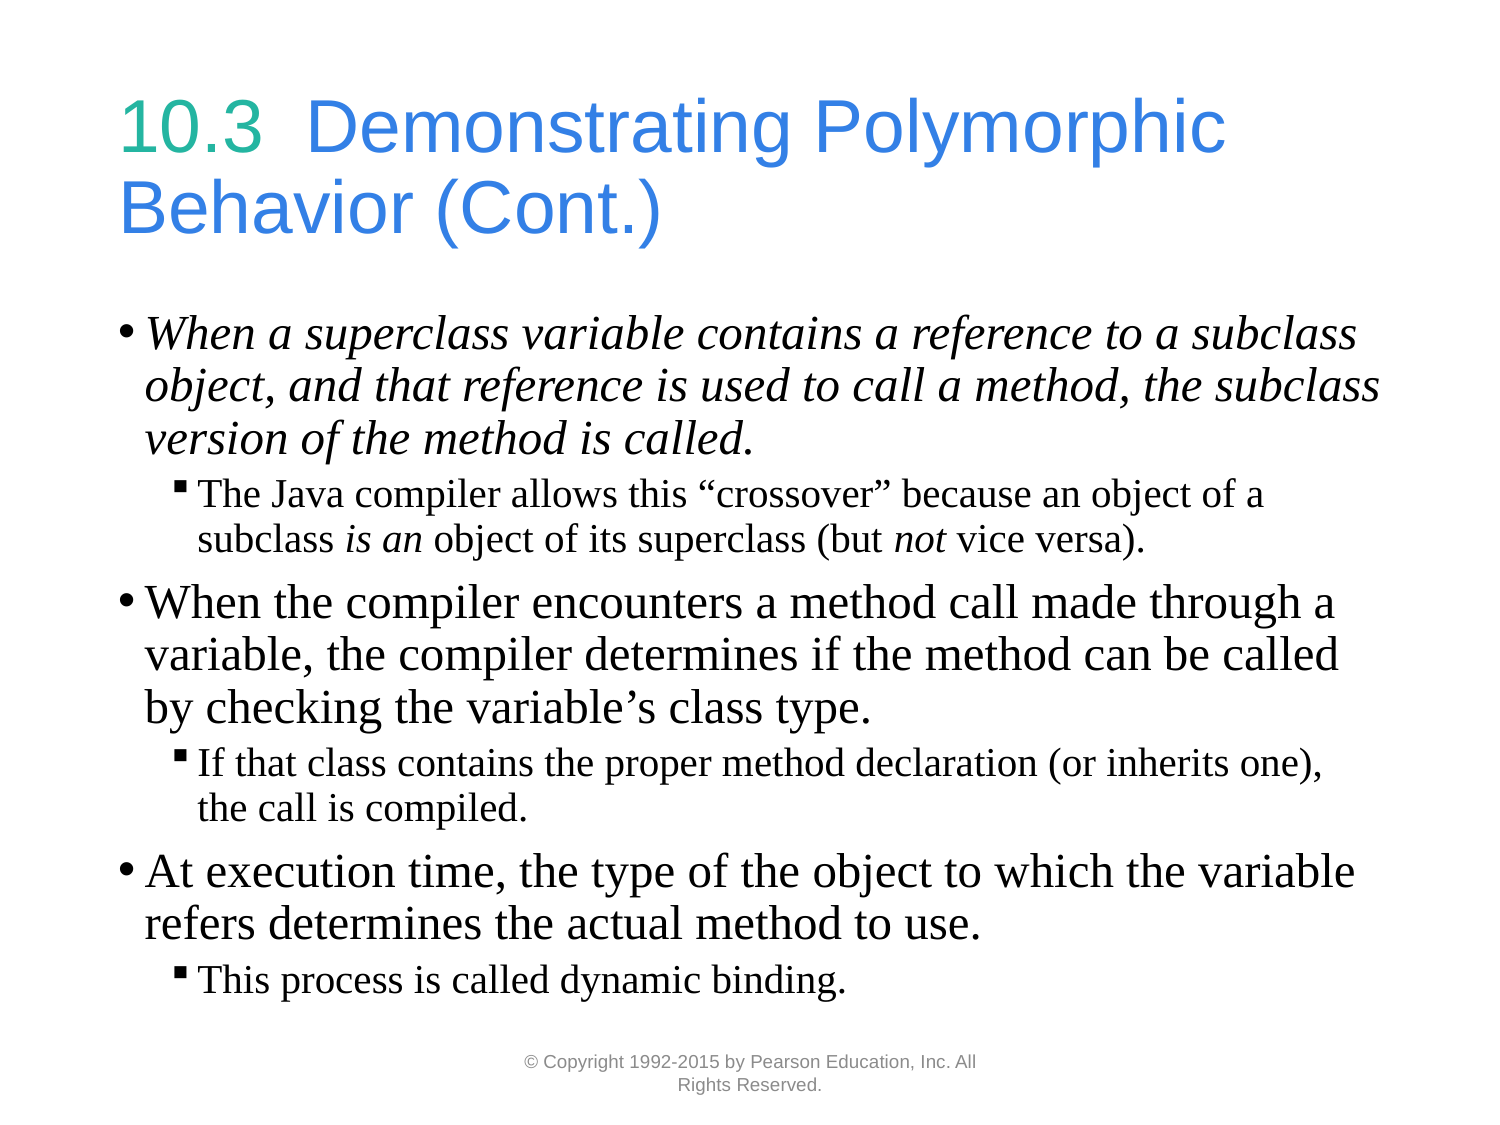

# 10.3  Demonstrating Polymorphic Behavior (Cont.)
When a superclass variable contains a reference to a subclass object, and that reference is used to call a method, the subclass version of the method is called.
The Java compiler allows this “crossover” because an object of a subclass is an object of its superclass (but not vice versa).
When the compiler encounters a method call made through a variable, the compiler determines if the method can be called by checking the variable’s class type.
If that class contains the proper method declaration (or inherits one), the call is compiled.
At execution time, the type of the object to which the variable refers determines the actual method to use.
This process is called dynamic binding.
© Copyright 1992-2015 by Pearson Education, Inc. All Rights Reserved.